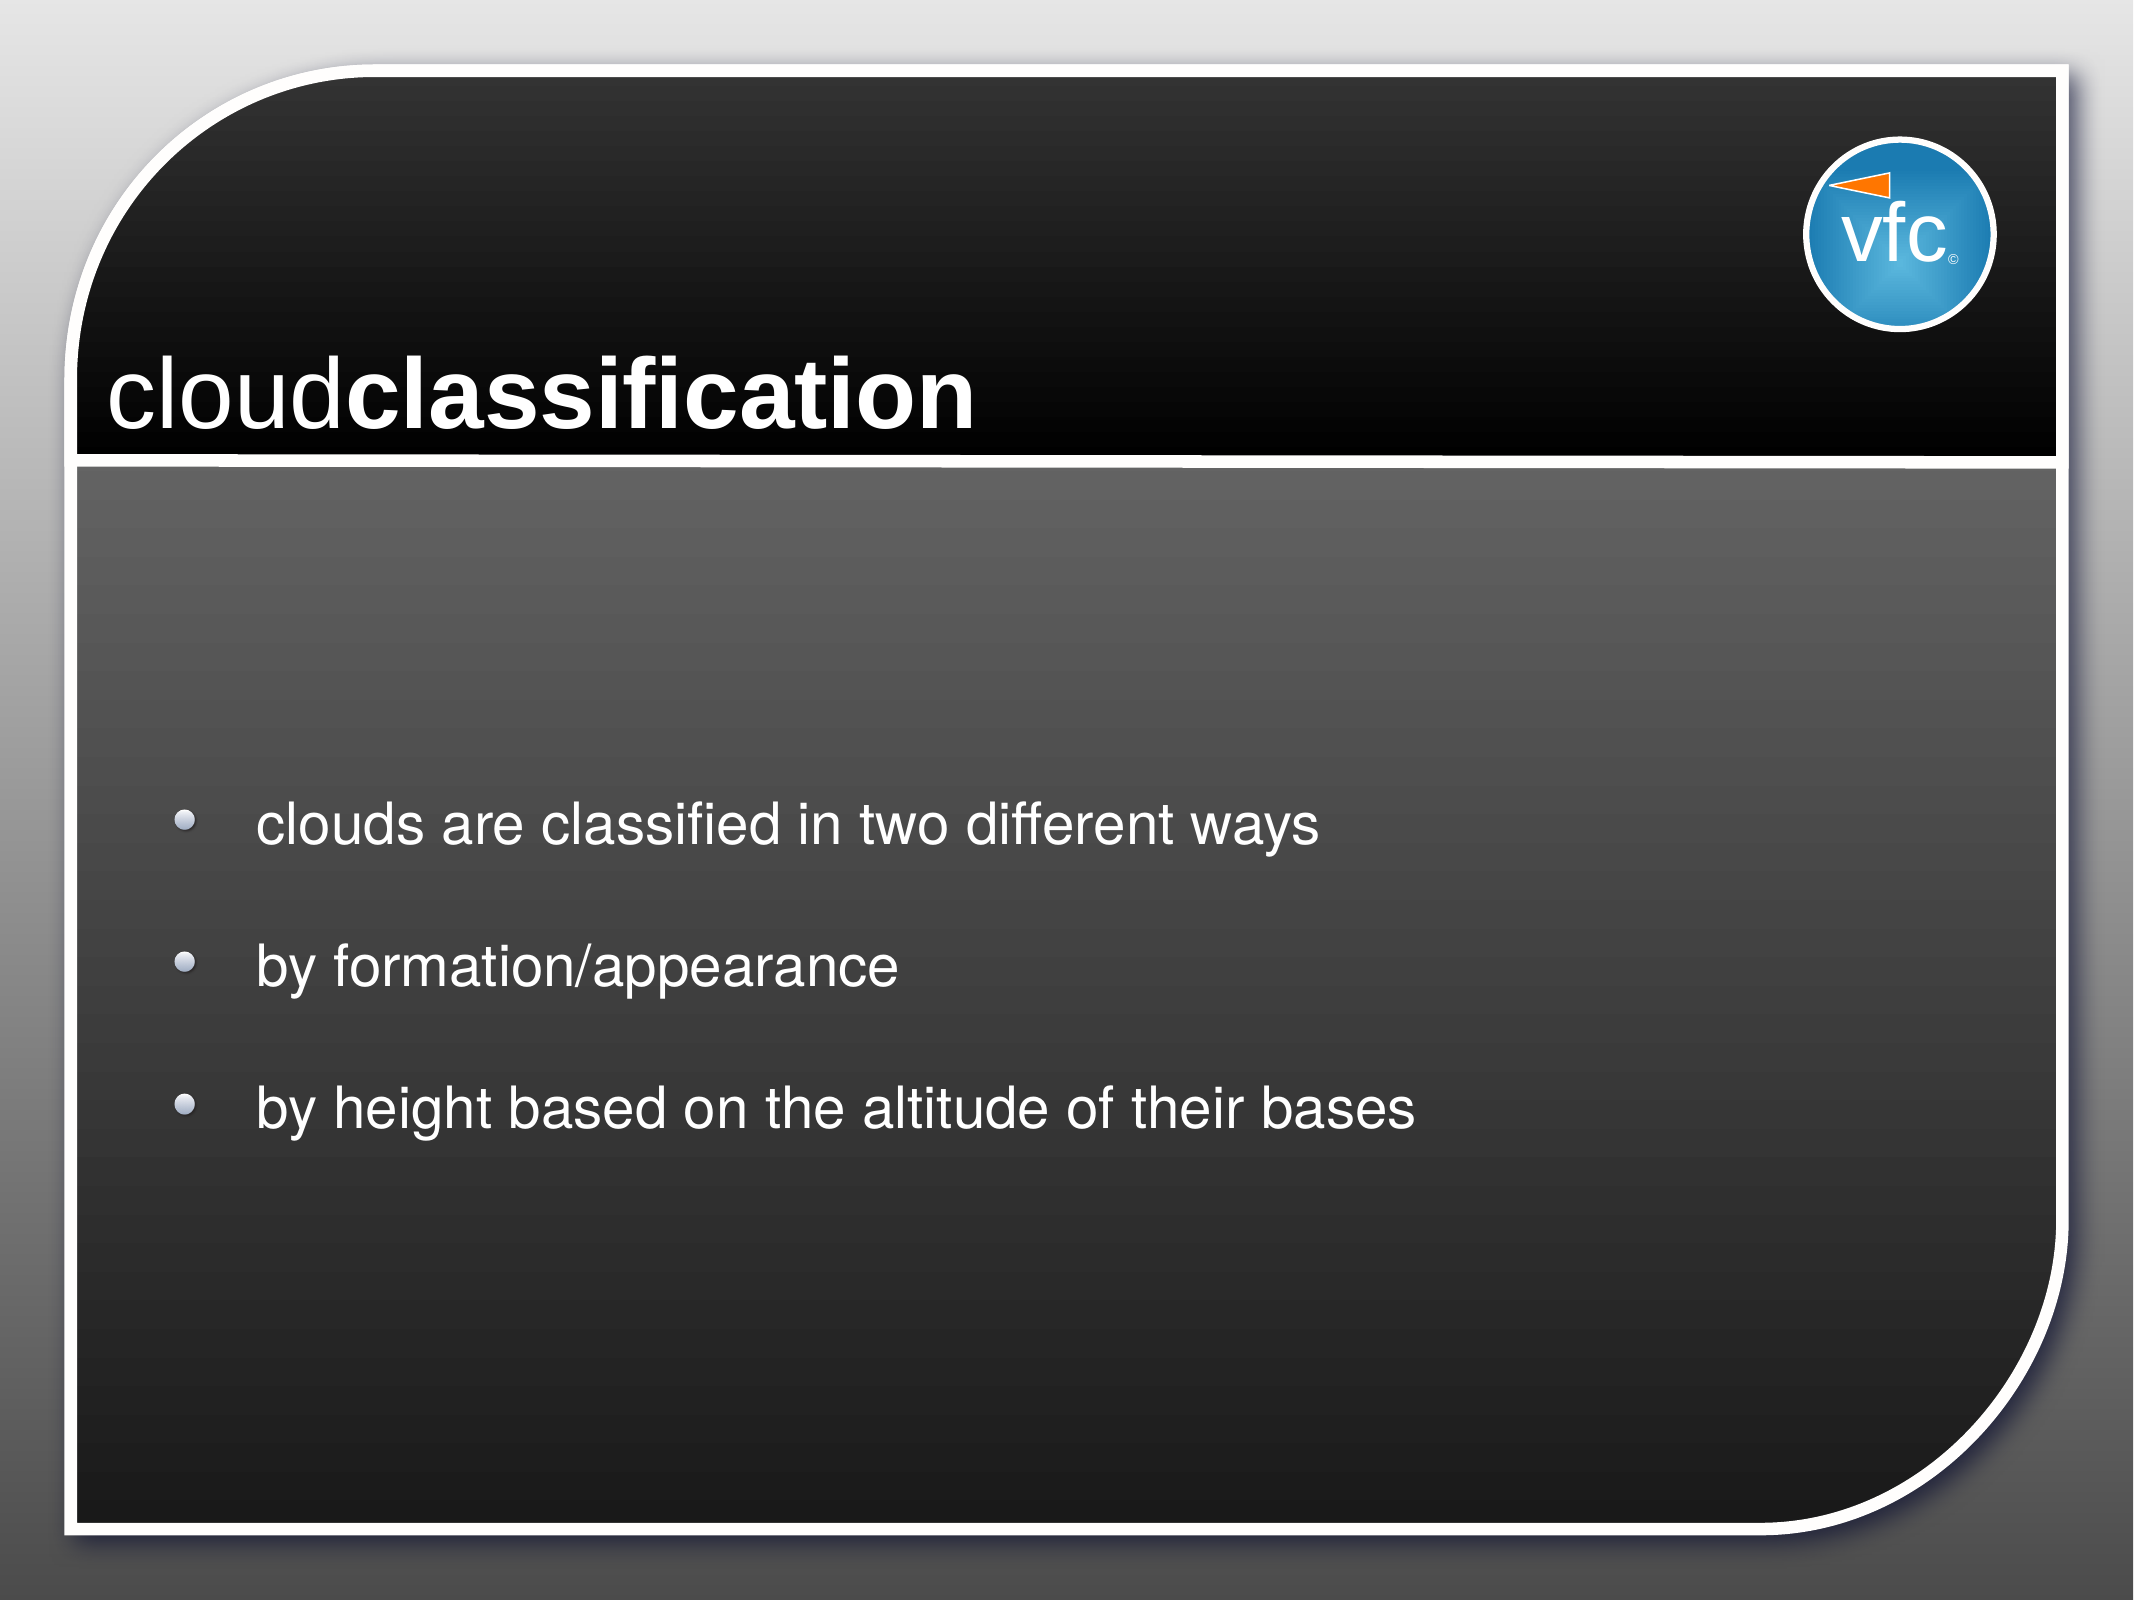

vfc©

# cloudclassification
clouds are classified in two different ways
by formation/appearance
by height based on the altitude of their bases